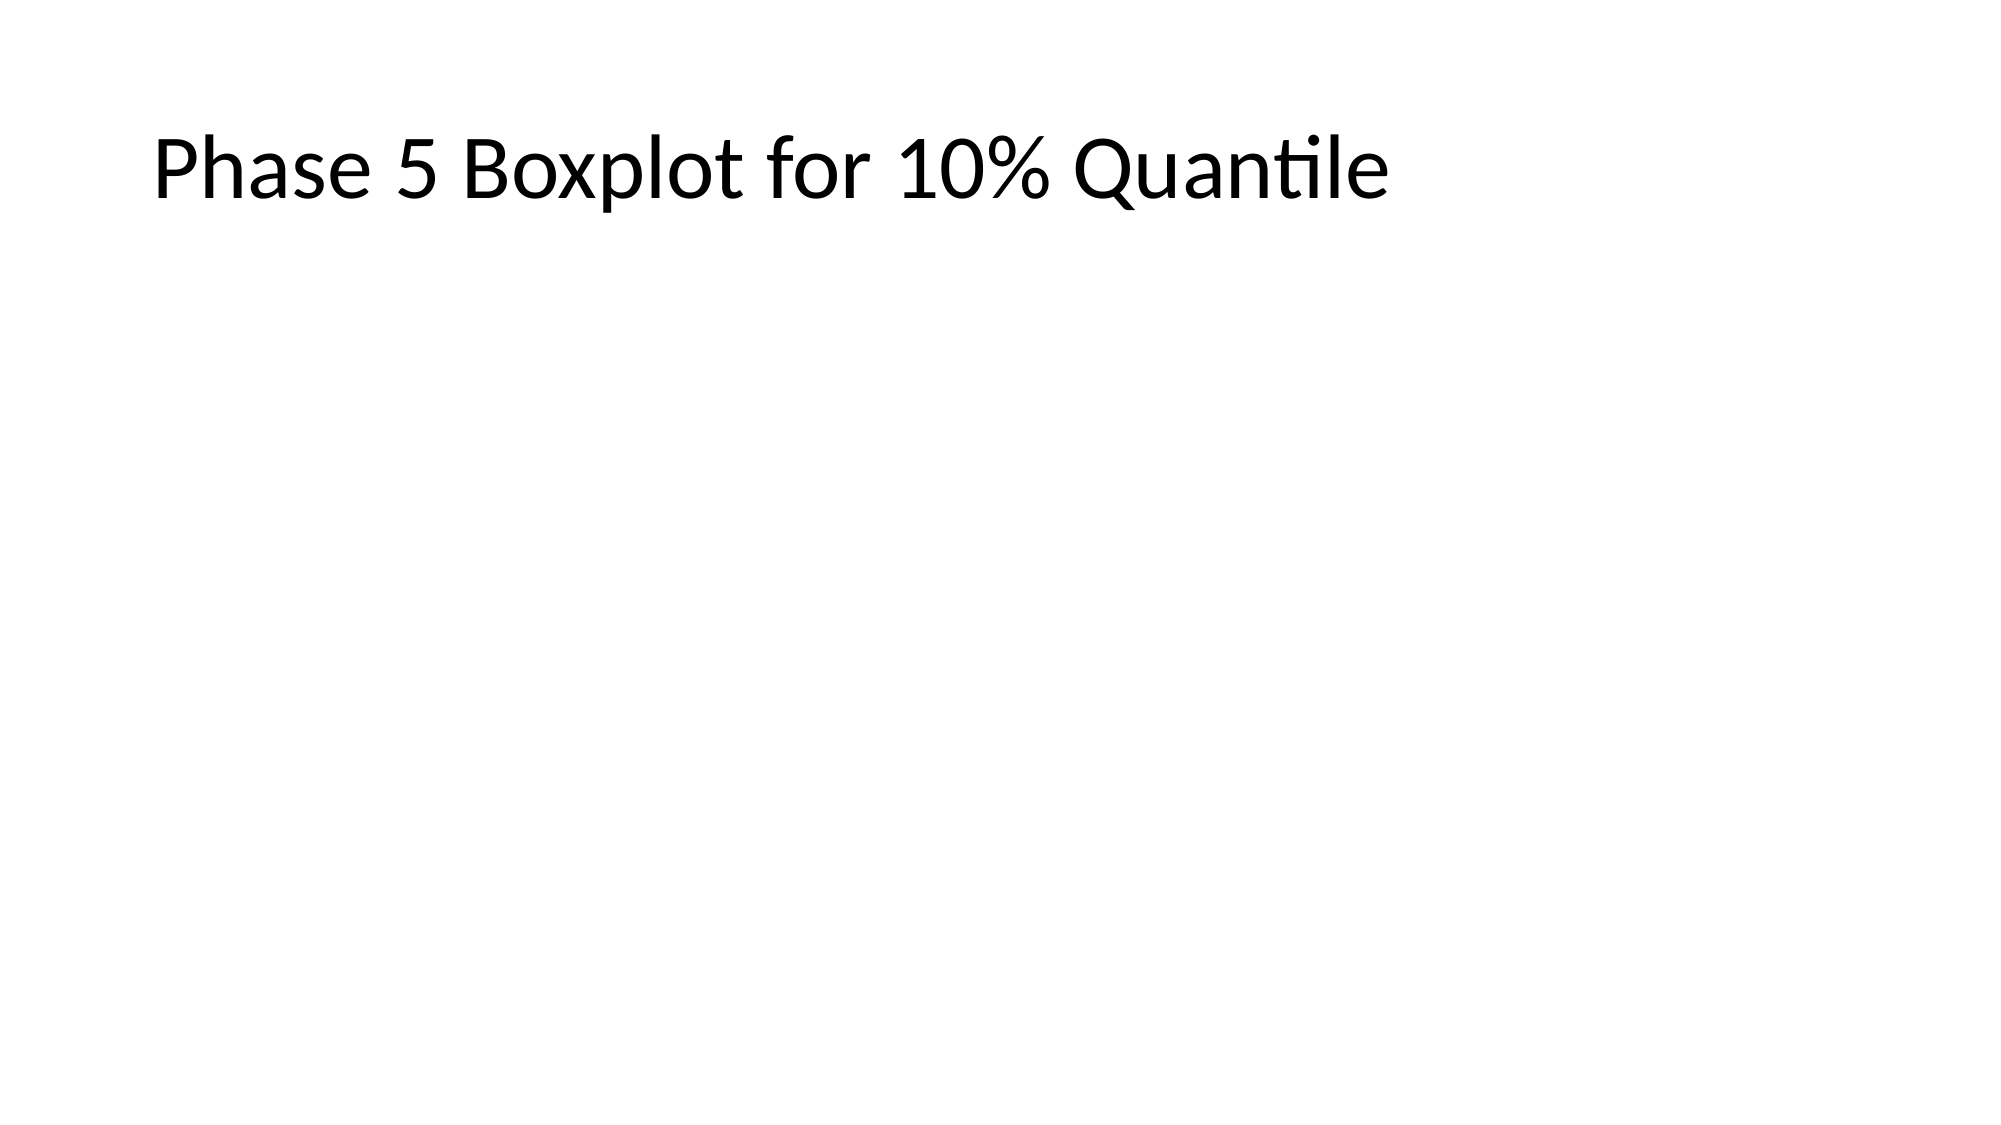

# Phase 5 Boxplot for 10% Quantile